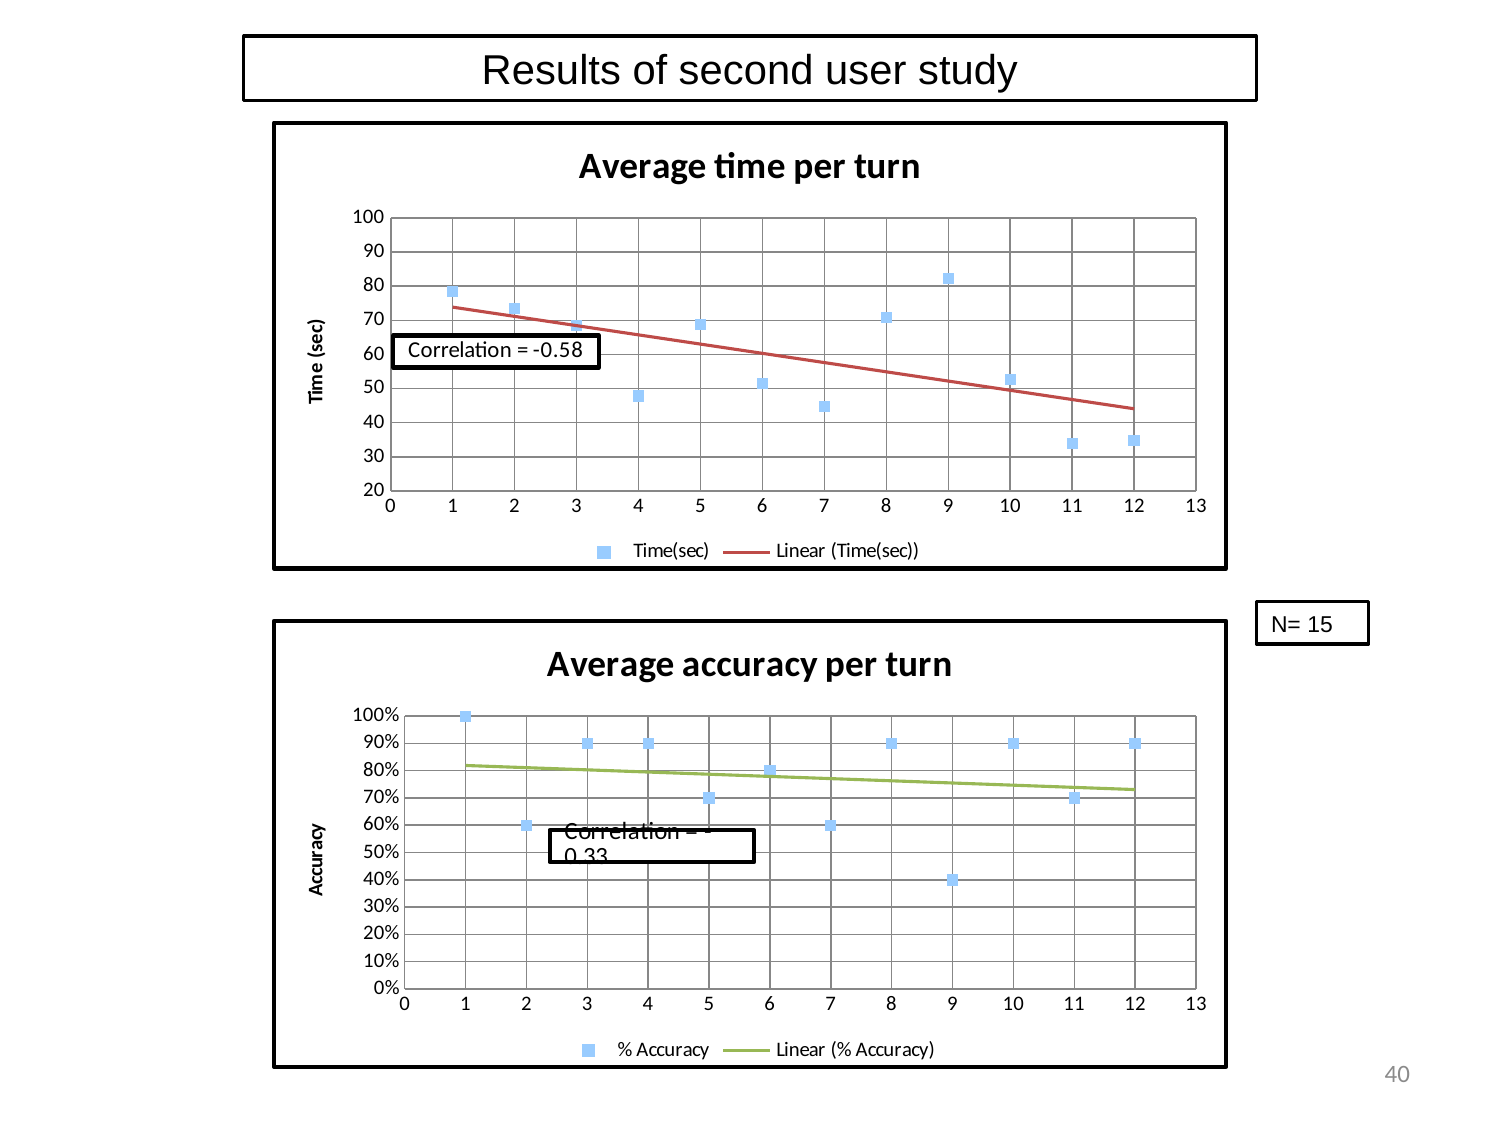

Results of second user study

### Chart: Average time per turn

| Category | Time(sec) | #REF! |
|---|---|---|
N= 15

### Chart: Average accuracy per turn

| Category | % Accuracy |
|---|---|
40